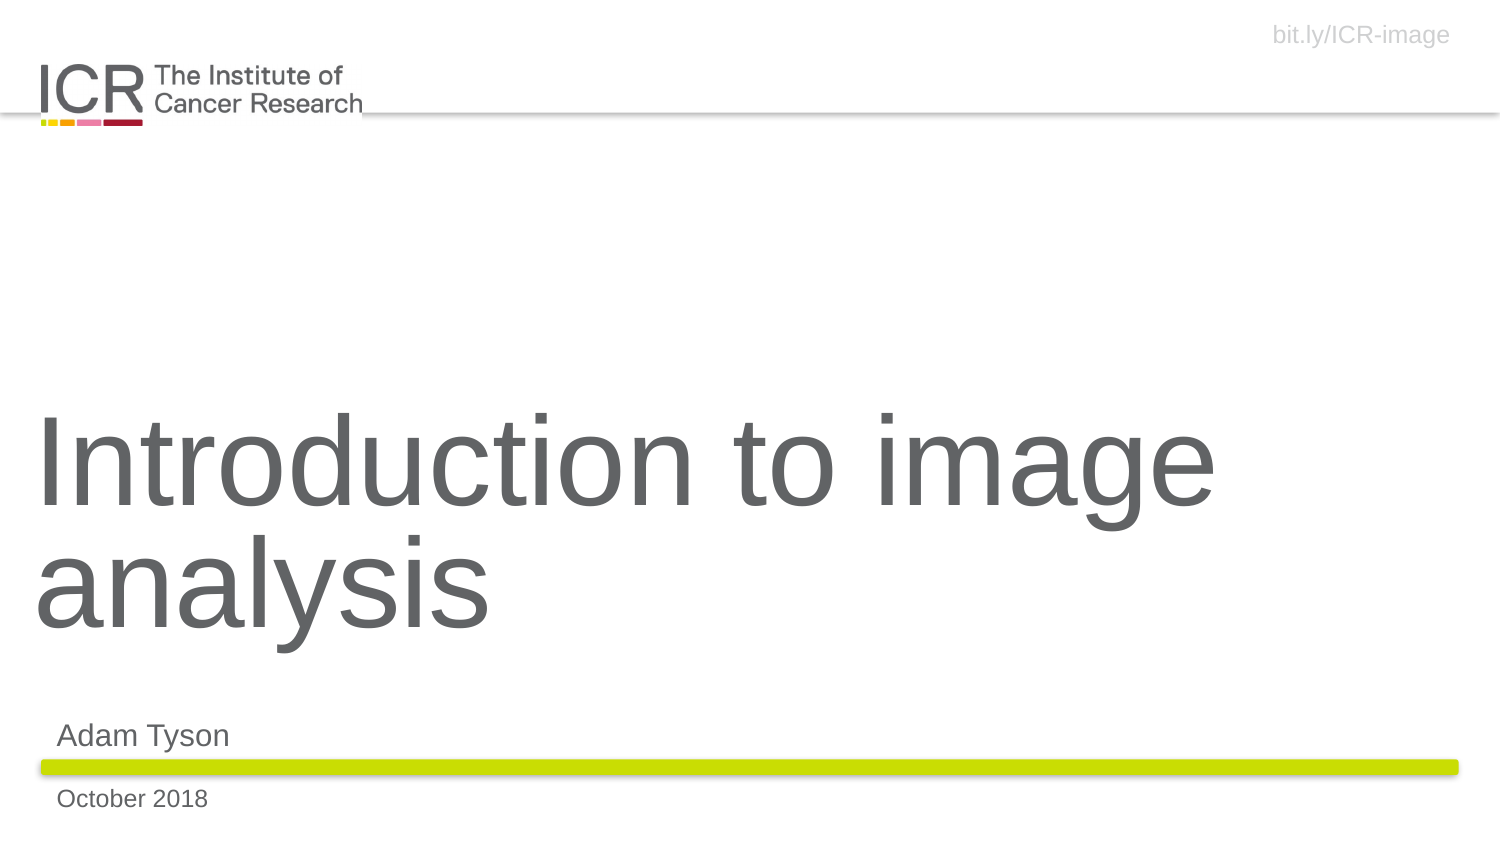

# Introduction to image analysis
Adam Tyson

October 2018